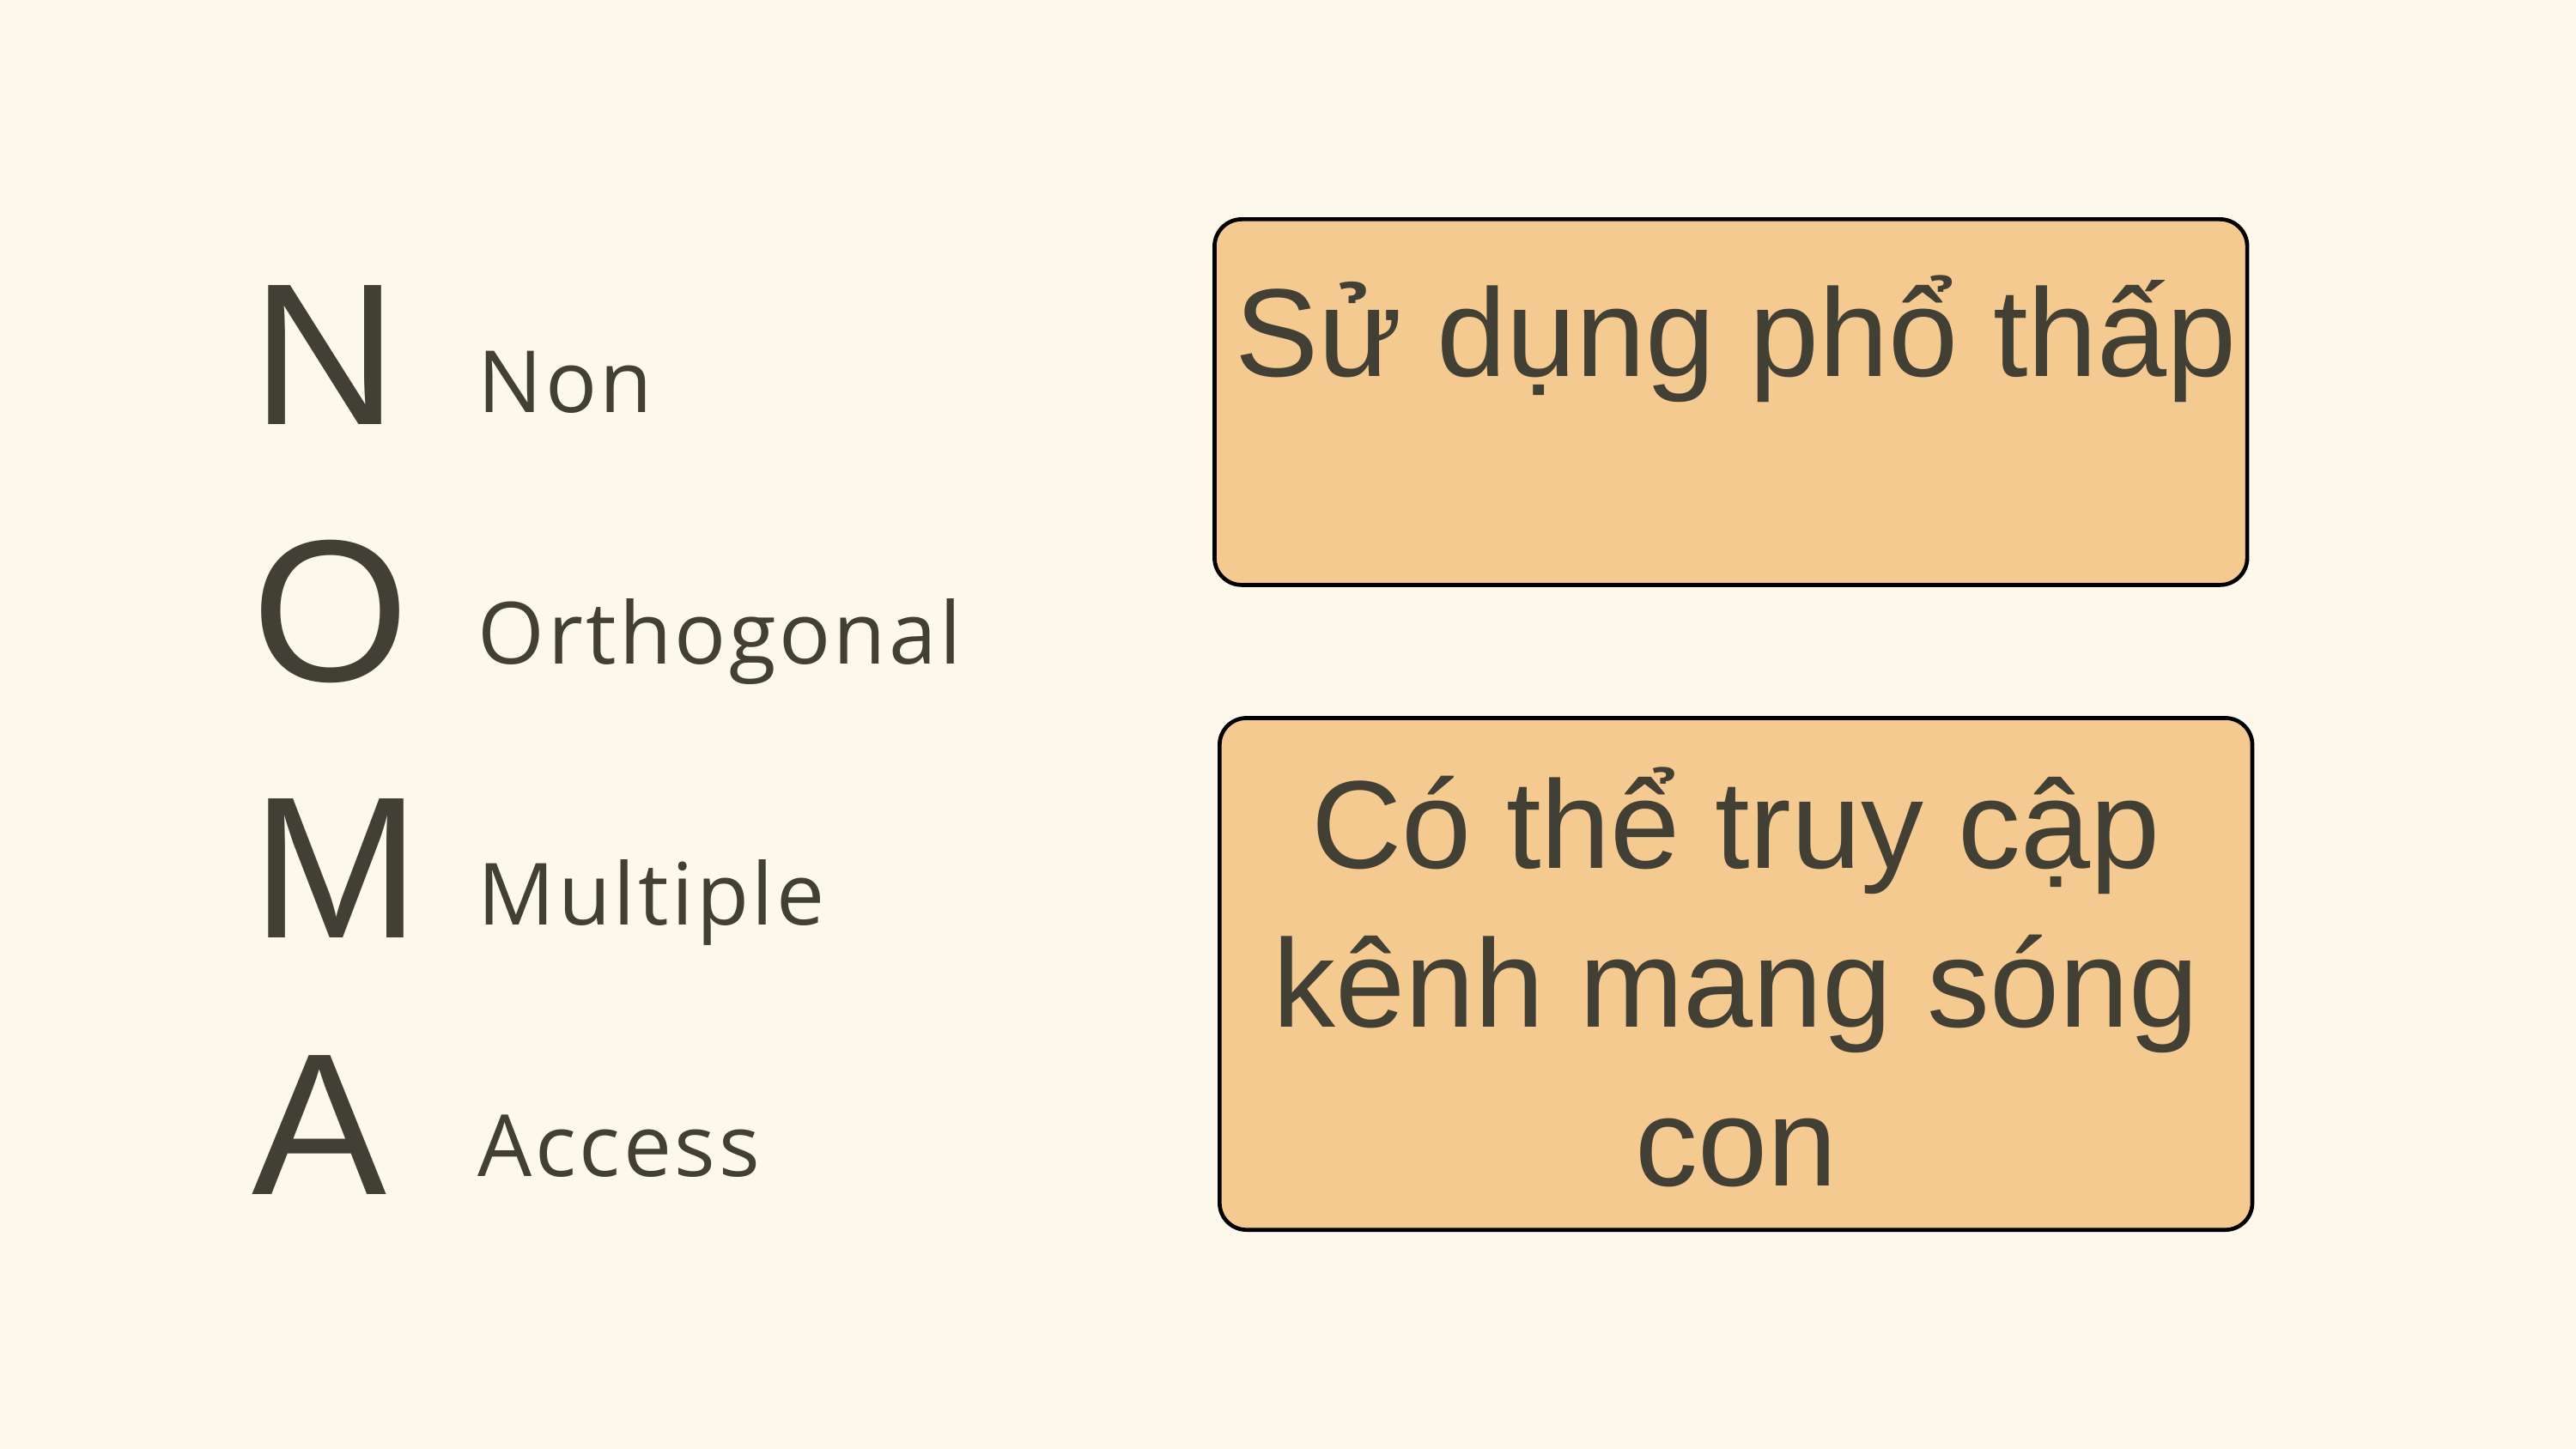

N
O
M
A

Sử dụng phổ thấp
Non
Orthogonal

Có thể truy cập kênh mang sóng con
Multiple
Access